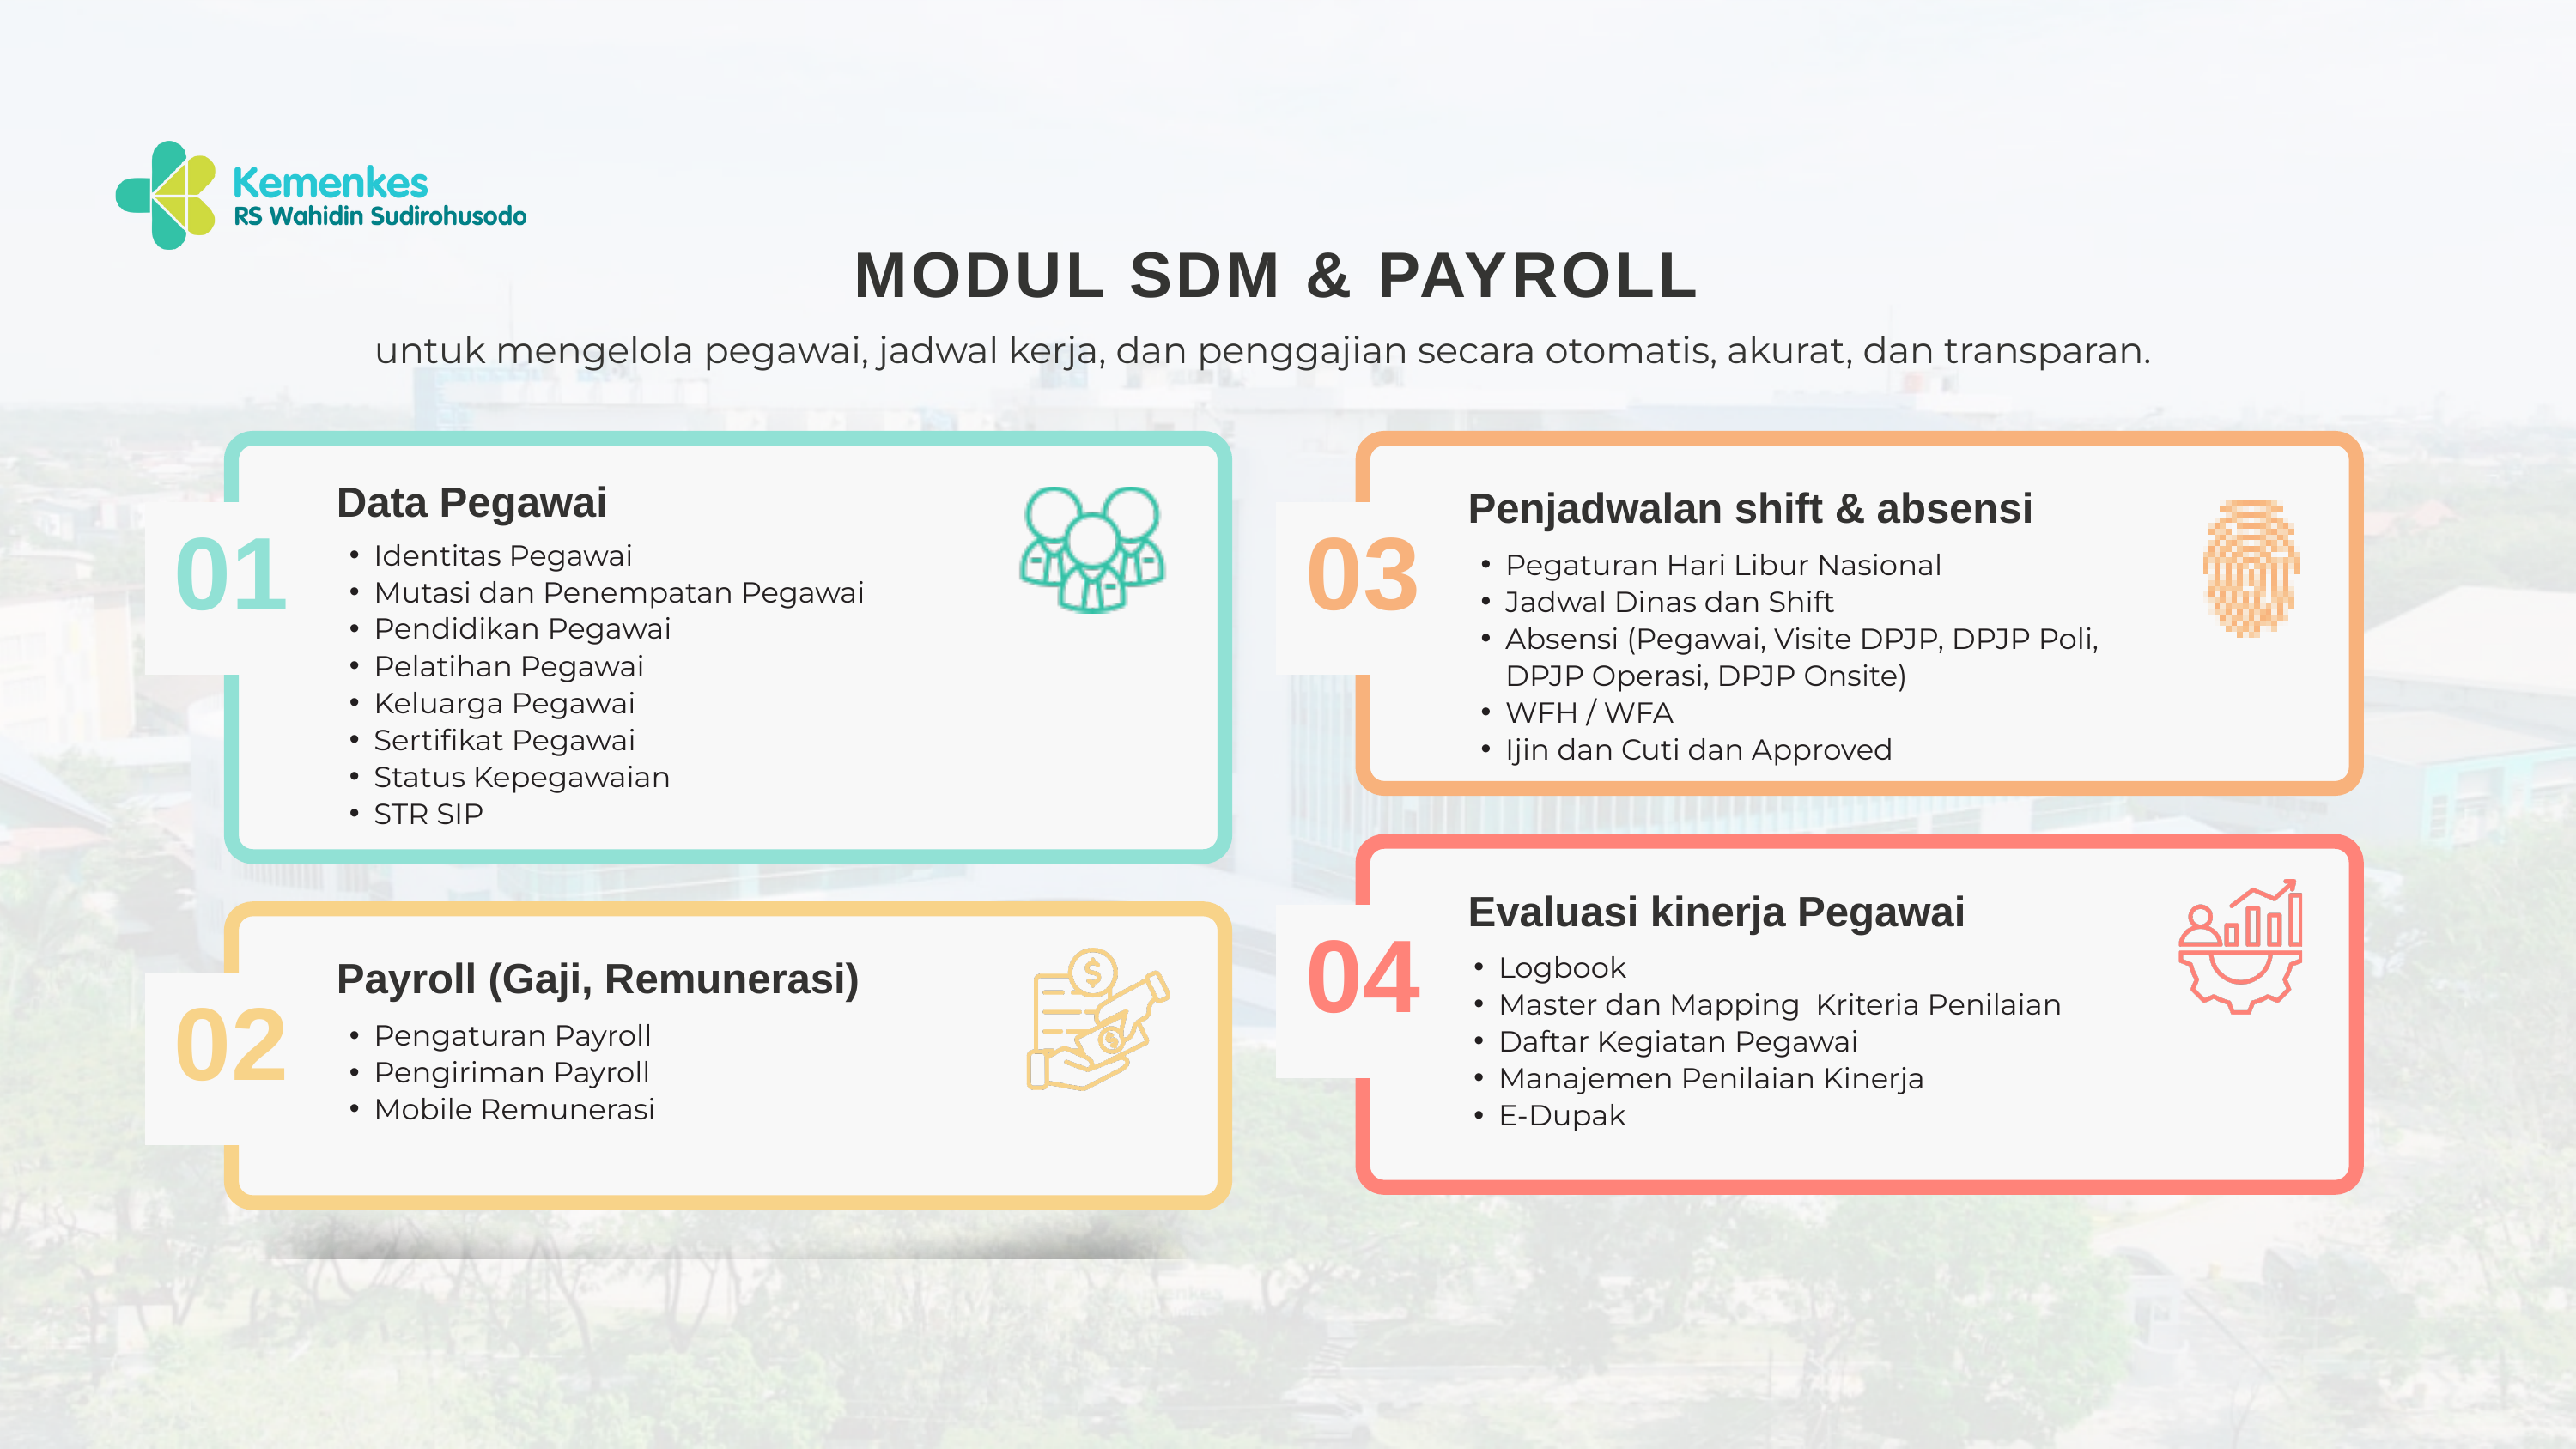

MODUL SDM & PAYROLL
untuk mengelola pegawai, jadwal kerja, dan penggajian secara otomatis, akurat, dan transparan.

Data Pegawai
Penjadwalan shift & absensi

01

03
Identitas Pegawai
Mutasi dan Penempatan Pegawai
Pendidikan Pegawai
Pelatihan Pegawai
Keluarga Pegawai
Sertifikat Pegawai
Status Kepegawaian
STR SIP
Pegaturan Hari Libur Nasional
Jadwal Dinas dan Shift
Absensi (Pegawai, Visite DPJP, DPJP Poli, DPJP Operasi, DPJP Onsite)
WFH / WFA
Ijin dan Cuti dan Approved

Evaluasi kinerja Pegawai

04

Logbook
Master dan Mapping  Kriteria Penilaian
Daftar Kegiatan Pegawai
Manajemen Penilaian Kinerja
E-Dupak
Payroll (Gaji, Remunerasi)

02
Pengaturan Payroll
Pengiriman Payroll
Mobile Remunerasi